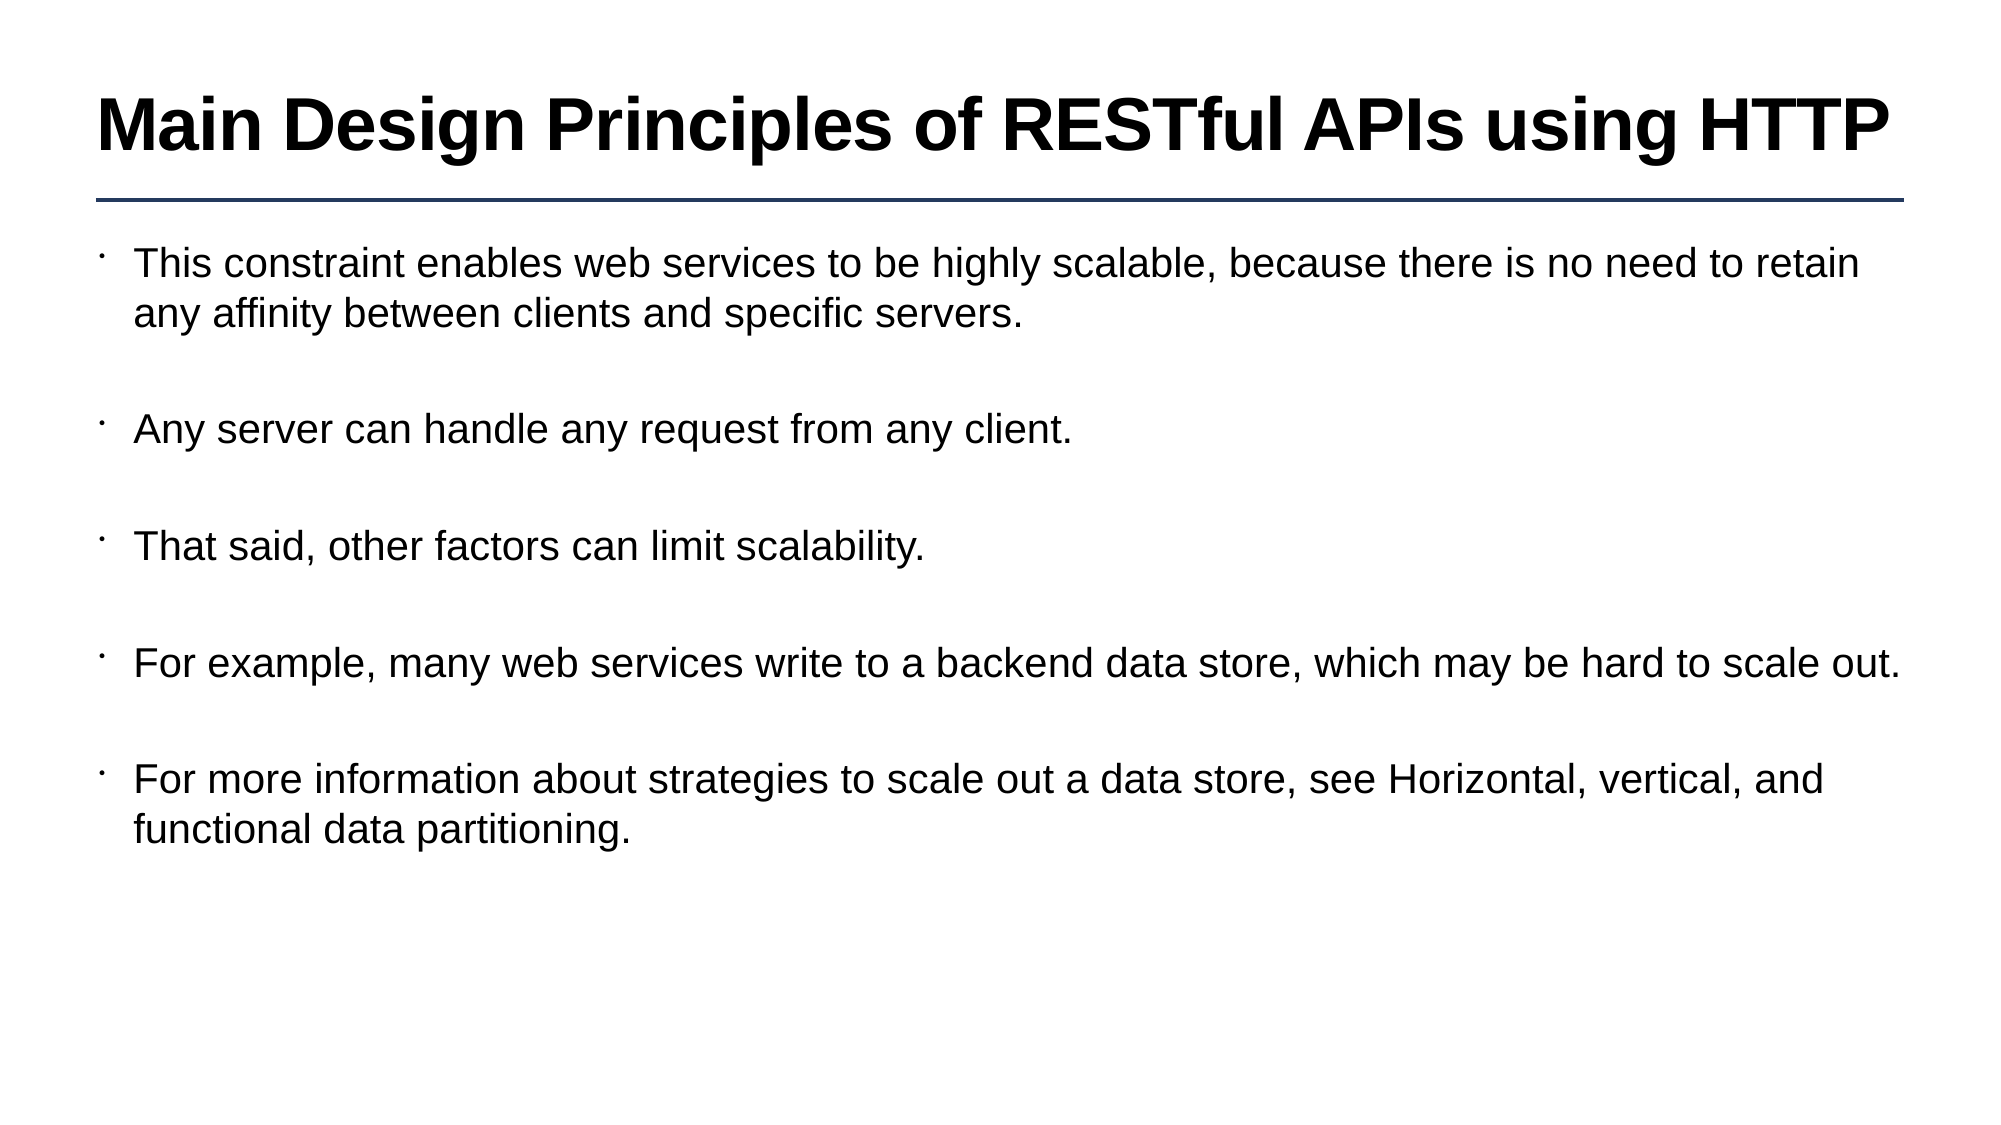

# Main Design Principles of RESTful APIs using HTTP
This constraint enables web services to be highly scalable, because there is no need to retain any affinity between clients and specific servers.

Any server can handle any request from any client.

That said, other factors can limit scalability.

For example, many web services write to a backend data store, which may be hard to scale out.

For more information about strategies to scale out a data store, see Horizontal, vertical, and functional data partitioning.